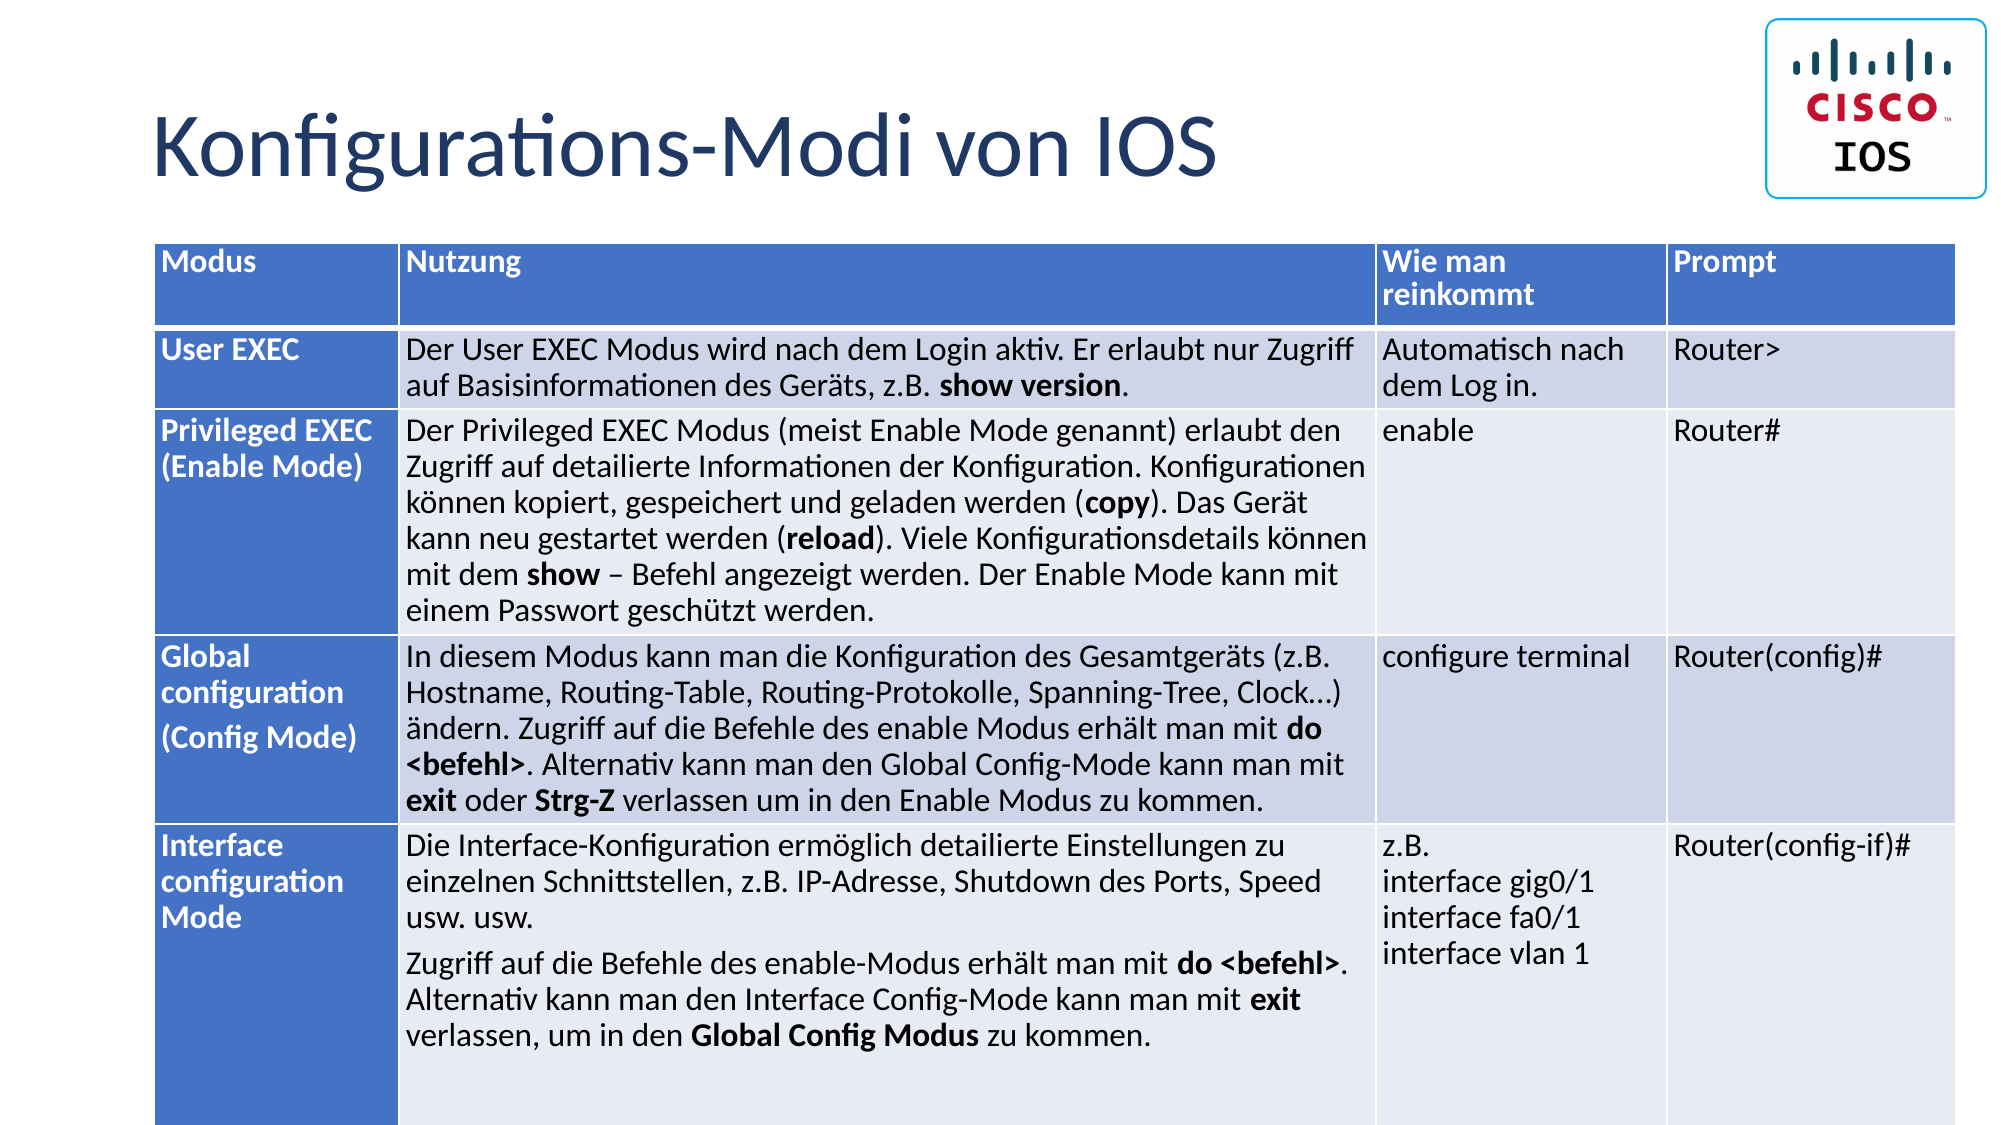

# Konfigurations-Modi von IOS
| Modus | Nutzung | Wie man reinkommt | Prompt |
| --- | --- | --- | --- |
| User EXEC | Der User EXEC Modus wird nach dem Login aktiv. Er erlaubt nur Zugriff auf Basisinformationen des Geräts, z.B. show version. | Automatisch nach dem Log in. | Router> |
| Privileged EXEC (Enable Mode) | Der Privileged EXEC Modus (meist Enable Mode genannt) erlaubt den Zugriff auf detailierte Informationen der Konfiguration. Konfigurationen können kopiert, gespeichert und geladen werden (copy). Das Gerät kann neu gestartet werden (reload). Viele Konfigurationsdetails können mit dem show – Befehl angezeigt werden. Der Enable Mode kann mit einem Passwort geschützt werden. | enable | Router# |
| Global configuration (Config Mode) | In diesem Modus kann man die Konfiguration des Gesamtgeräts (z.B. Hostname, Routing-Table, Routing-Protokolle, Spanning-Tree, Clock…) ändern. Zugriff auf die Befehle des enable Modus erhält man mit do <befehl>. Alternativ kann man den Global Config-Mode kann man mit exit oder Strg-Z verlassen um in den Enable Modus zu kommen. | configure terminal | Router(config)# |
| Interface configuration Mode | Die Interface-Konfiguration ermöglich detailierte Einstellungen zu einzelnen Schnittstellen, z.B. IP-Adresse, Shutdown des Ports, Speed usw. usw. Zugriff auf die Befehle des enable-Modus erhält man mit do <befehl>. Alternativ kann man den Interface Config-Mode kann man mit exit verlassen, um in den Global Config Modus zu kommen. | z.B. interface gig0/1 interface fa0/1 interface vlan 1 | Router(config-if)# |